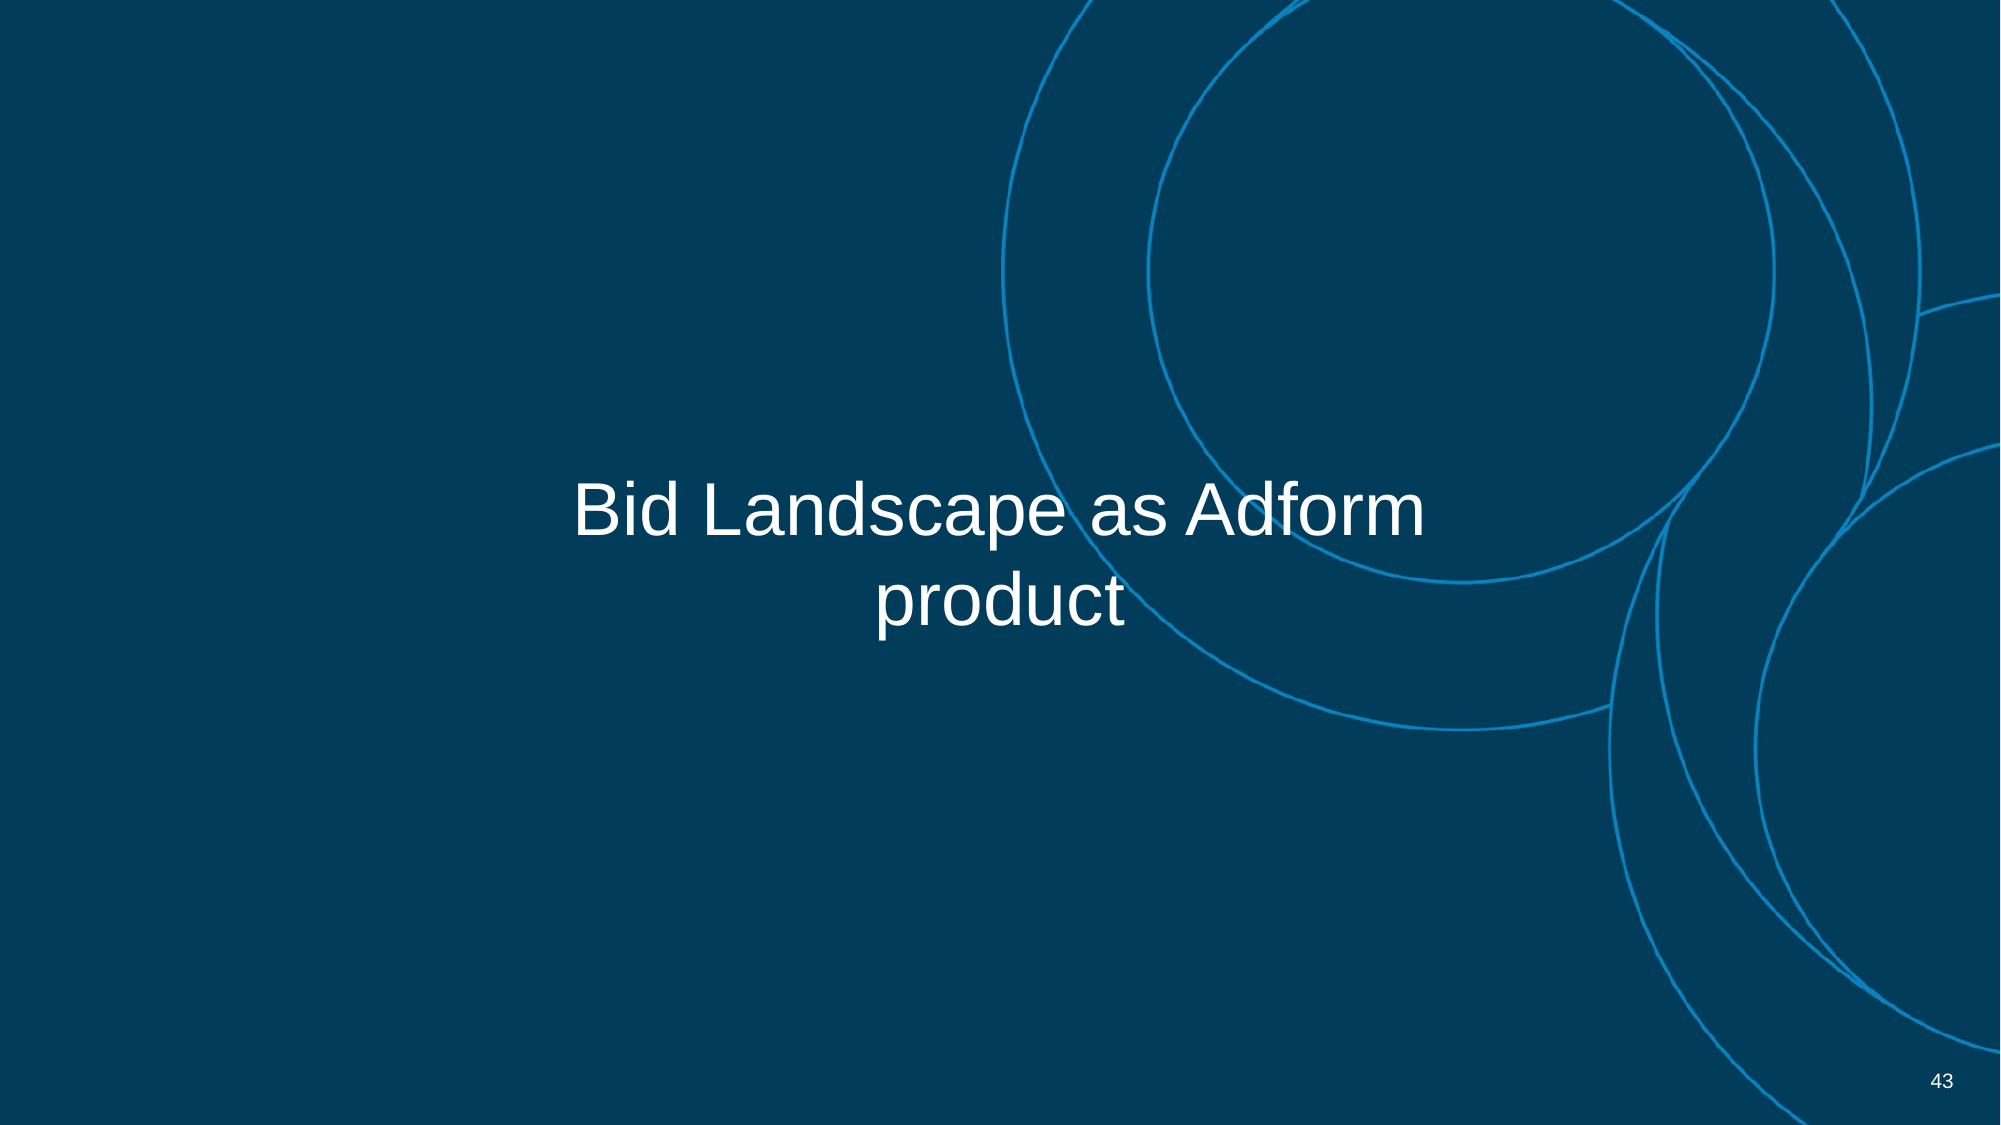

# Bid Landscape as Adform product
43